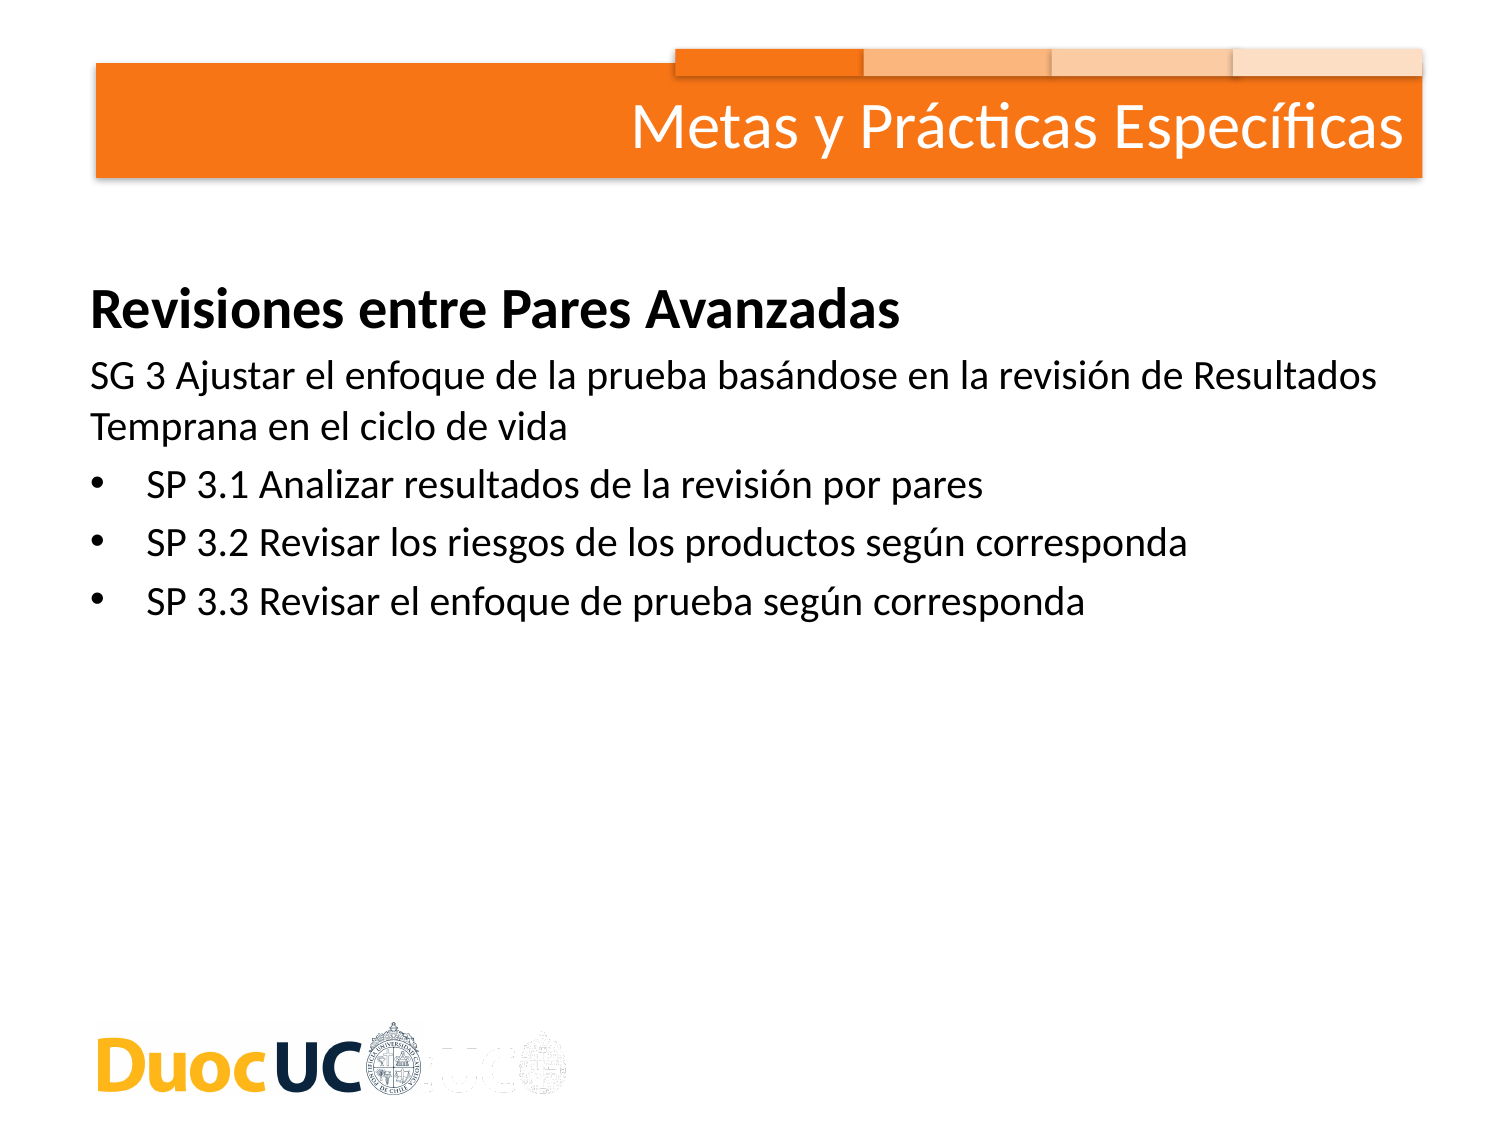

Metas y Prácticas Específicas
Revisiones entre Pares Avanzadas
SG 3 Ajustar el enfoque de la prueba basándose en la revisión de Resultados Temprana en el ciclo de vida
SP 3.1 Analizar resultados de la revisión por pares
SP 3.2 Revisar los riesgos de los productos según corresponda
SP 3.3 Revisar el enfoque de prueba según corresponda